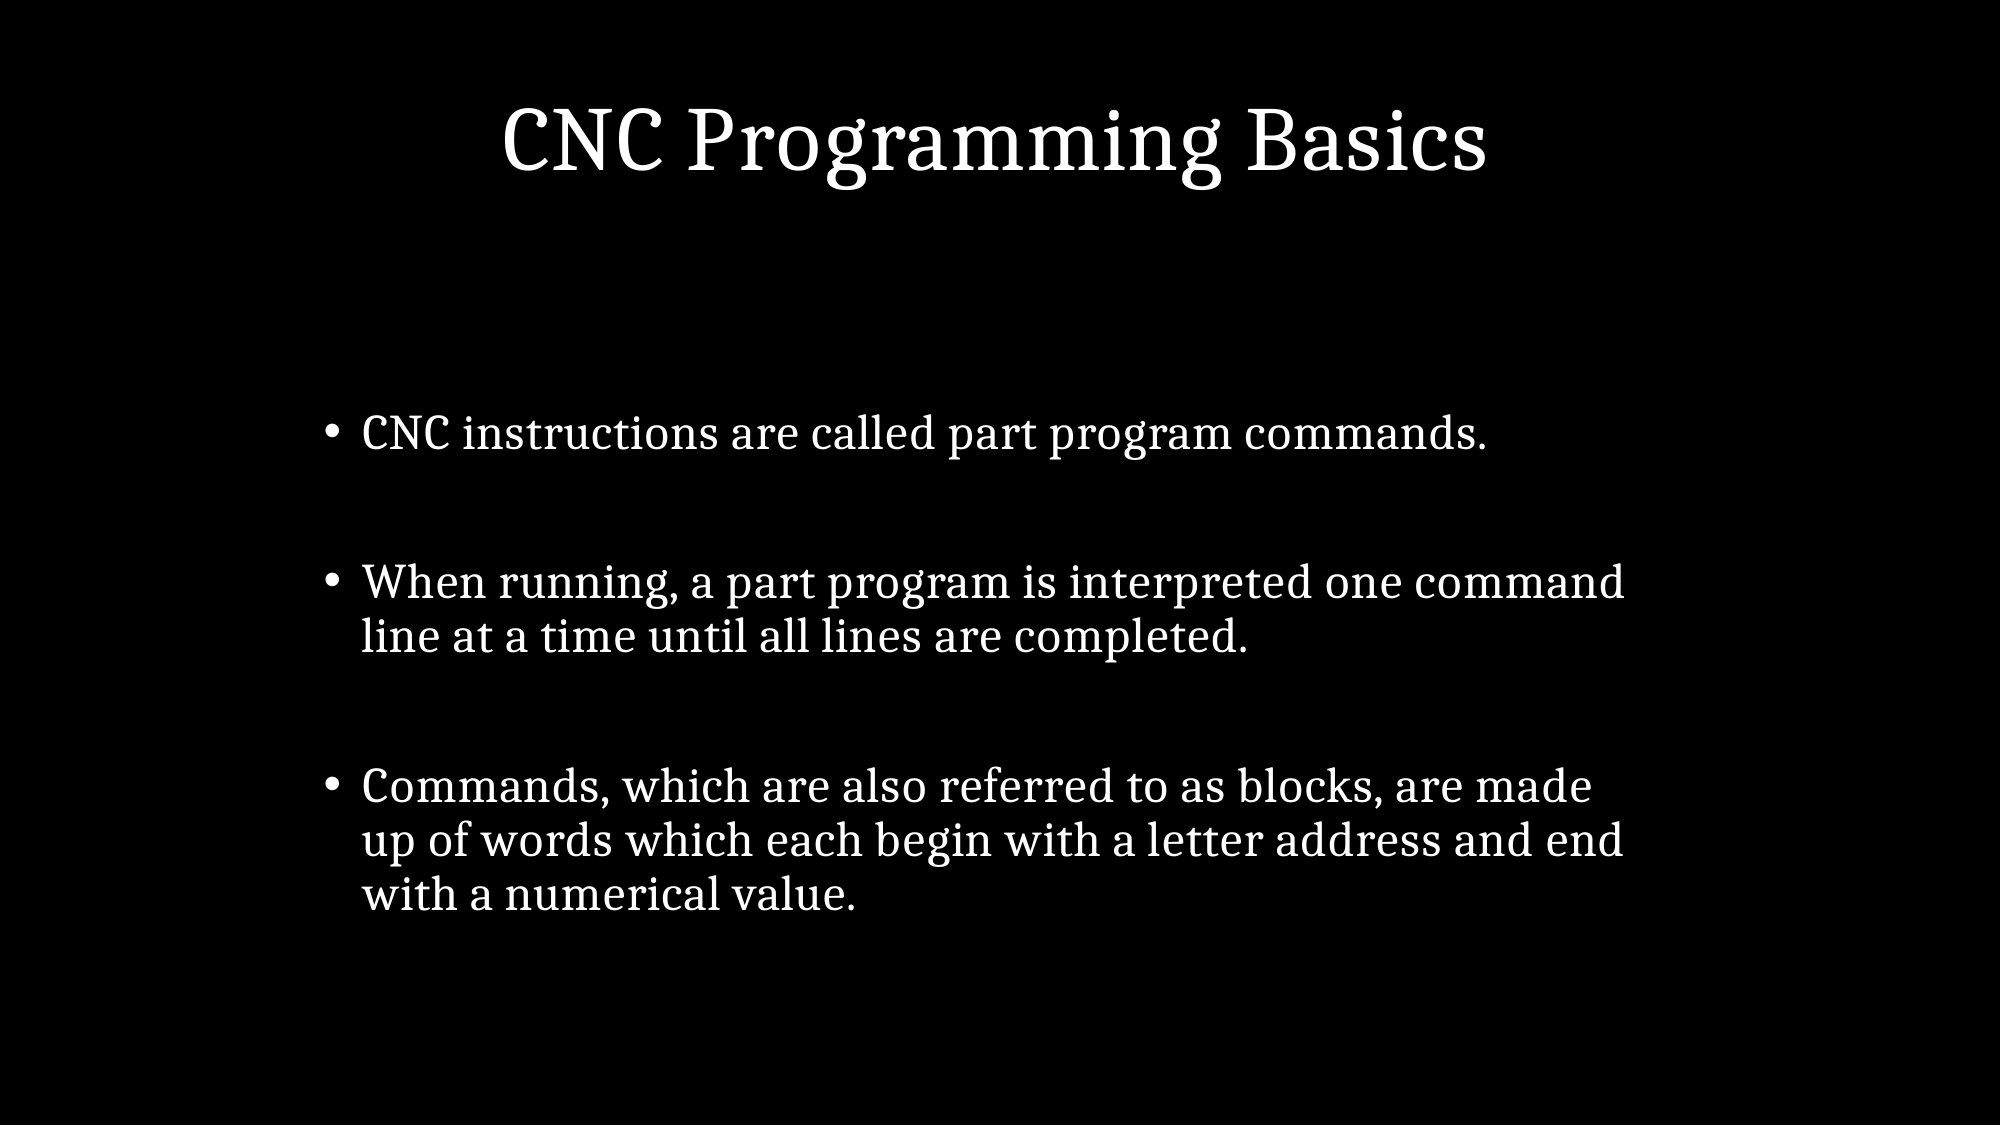

# CNC Programming Basics
CNC instructions are called part program commands.

When running, a part program is interpreted one command line at a time until all lines are completed.

Commands, which are also referred to as blocks, are made up of words which each begin with a letter address and end with a numerical value.